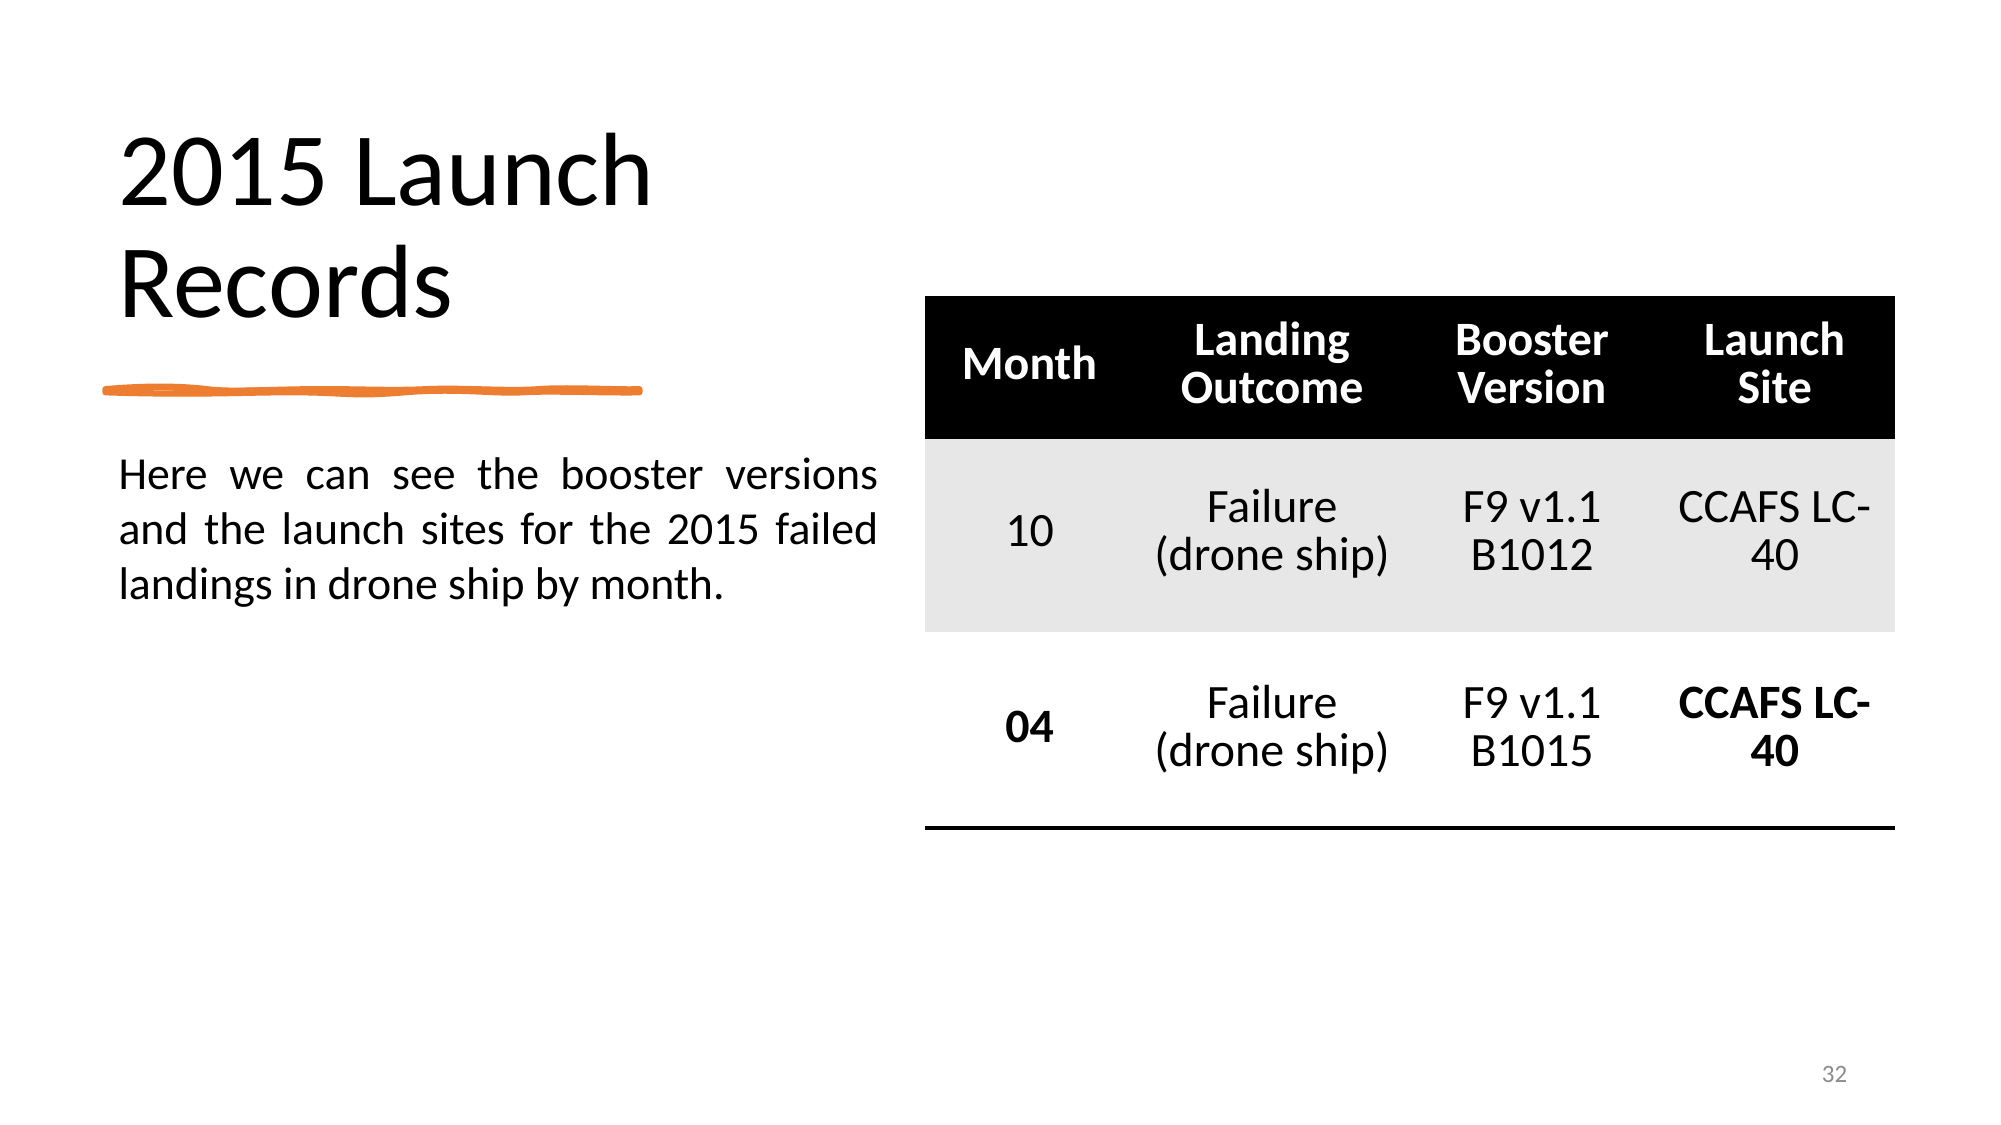

2015 Launch Records
| Month | Landing Outcome | Booster Version | Launch Site |
| --- | --- | --- | --- |
| 10 | Failure (drone ship) | F9 v1.1 B1012 | CCAFS LC-40 |
| 04 | Failure (drone ship) | F9 v1.1 B1015 | CCAFS LC-40 |

Here we can see the booster versions and the launch sites for the 2015 failed landings in drone ship by month.
32